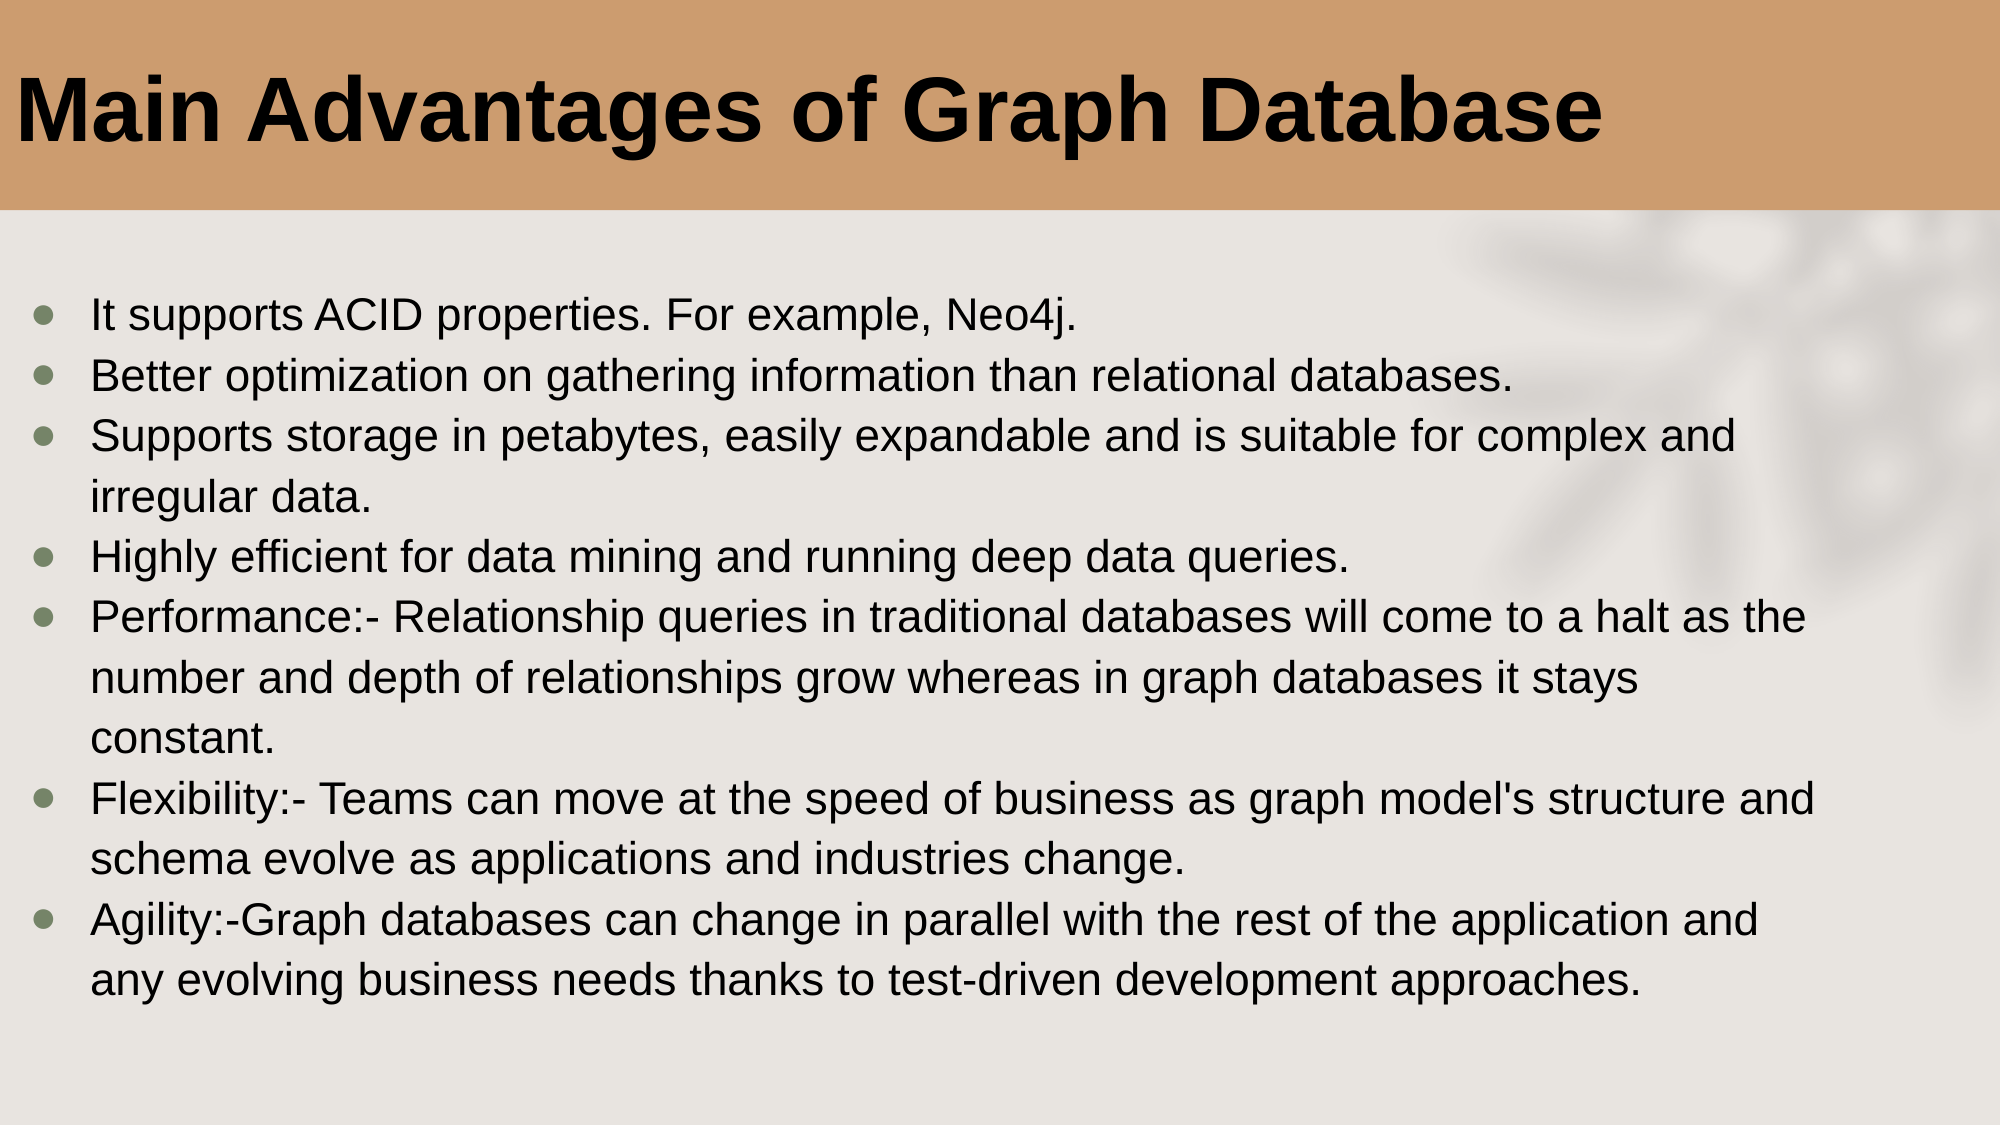

# Main Advantages of Graph Database
It supports ACID properties. For example, Neo4j.
Better optimization on gathering information than relational databases.
Supports storage in petabytes, easily expandable and is suitable for complex and irregular data.
Highly efficient for data mining and running deep data queries.
Performance:- Relationship queries in traditional databases will come to a halt as the number and depth of relationships grow whereas in graph databases it stays constant.
Flexibility:- Teams can move at the speed of business as graph model's structure and schema evolve as applications and industries change.
Agility:-Graph databases can change in parallel with the rest of the application and any evolving business needs thanks to test-driven development approaches.